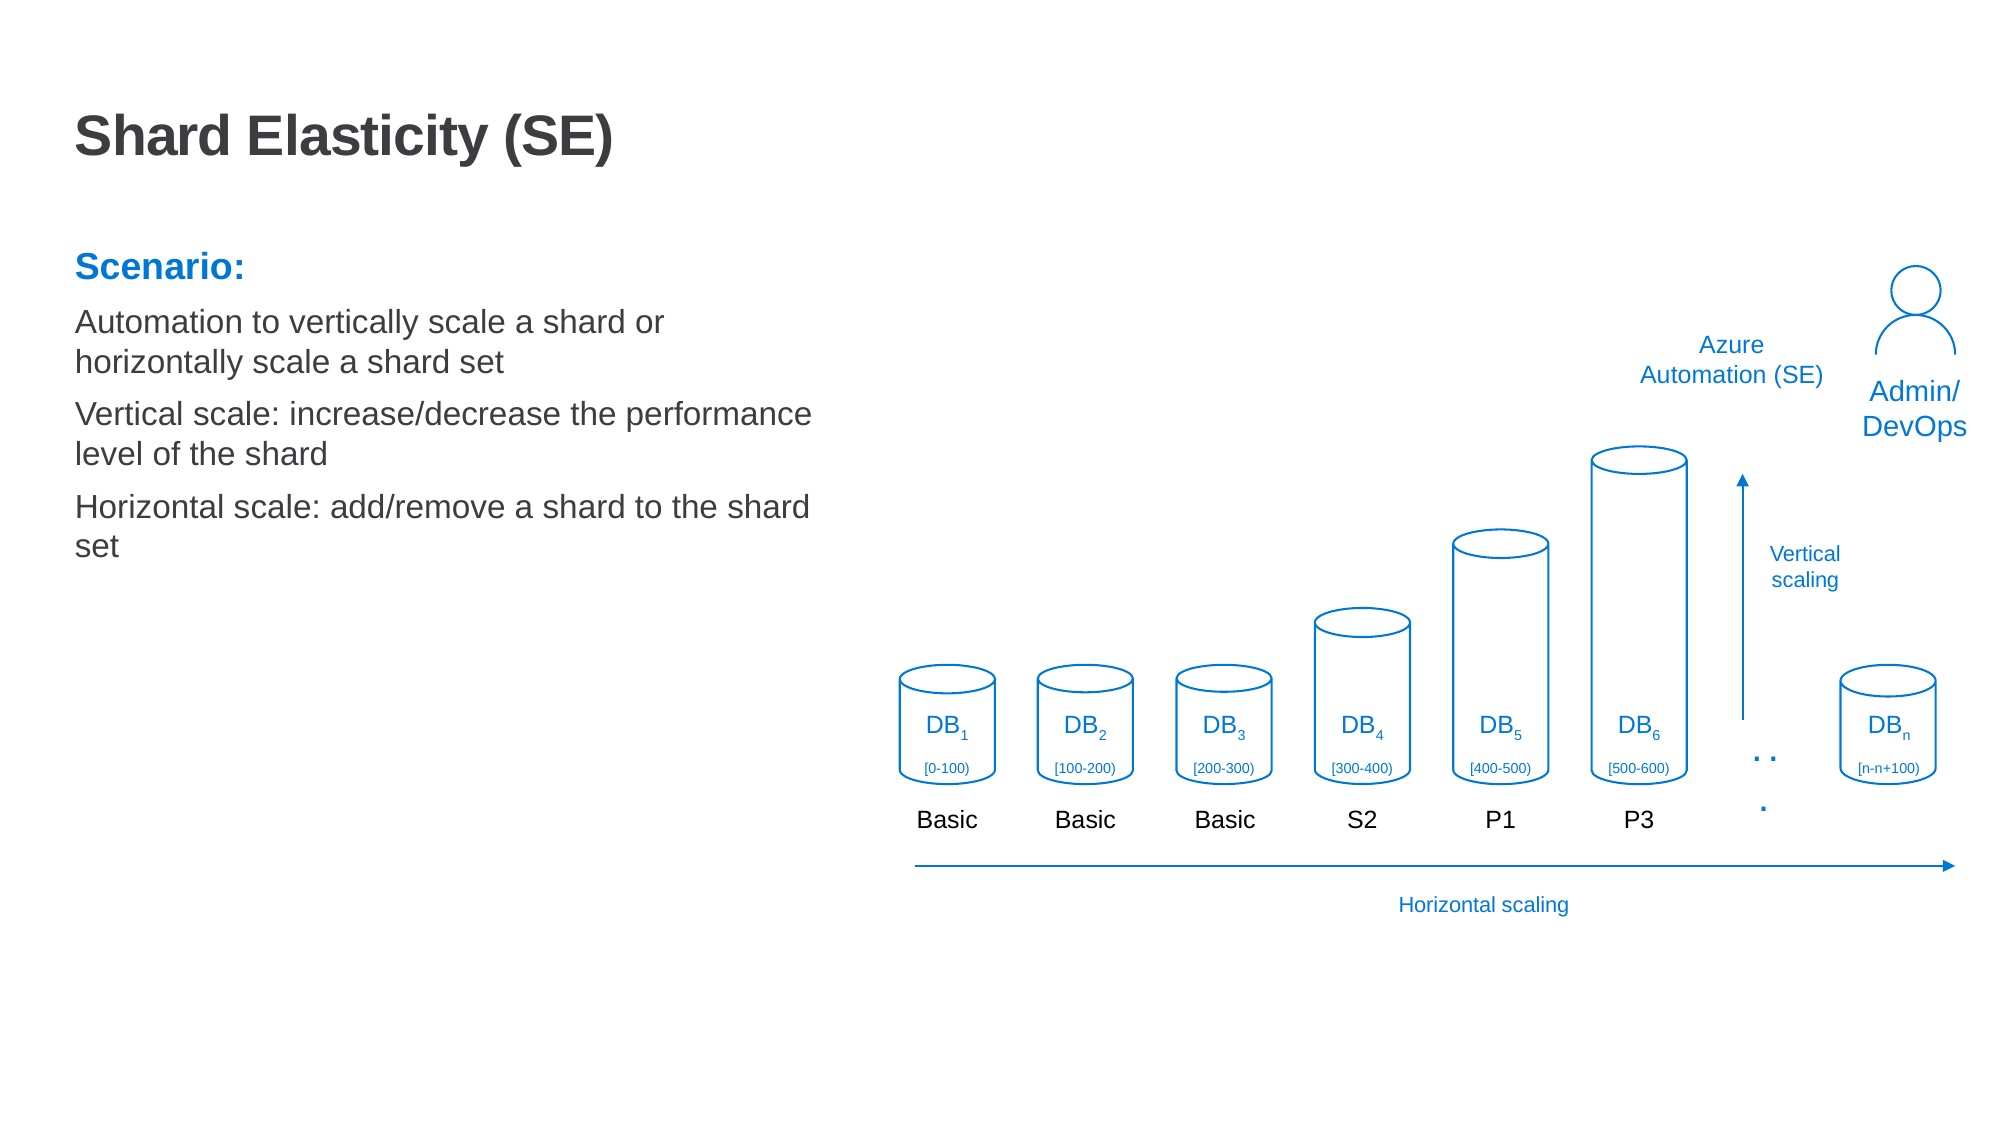

# Shard Elasticity (SE)
Scenario:
Automation to vertically scale a shard or horizontally scale a shard set
Vertical scale: increase/decrease the performance level of the shard
Horizontal scale: add/remove a shard to the shard set

Azure Automation (SE)
Admin/ DevOps

Vertical scaling

DB1
[0-100)
DB2
[100-200)
DB3
[200-300)
DB4
[300-400)
DB5
[400-500)
DB6
[500-600)
DBn
[n-n+100)
. . .
Basic
Basic
Basic
S2
P1
P3
Horizontal scaling